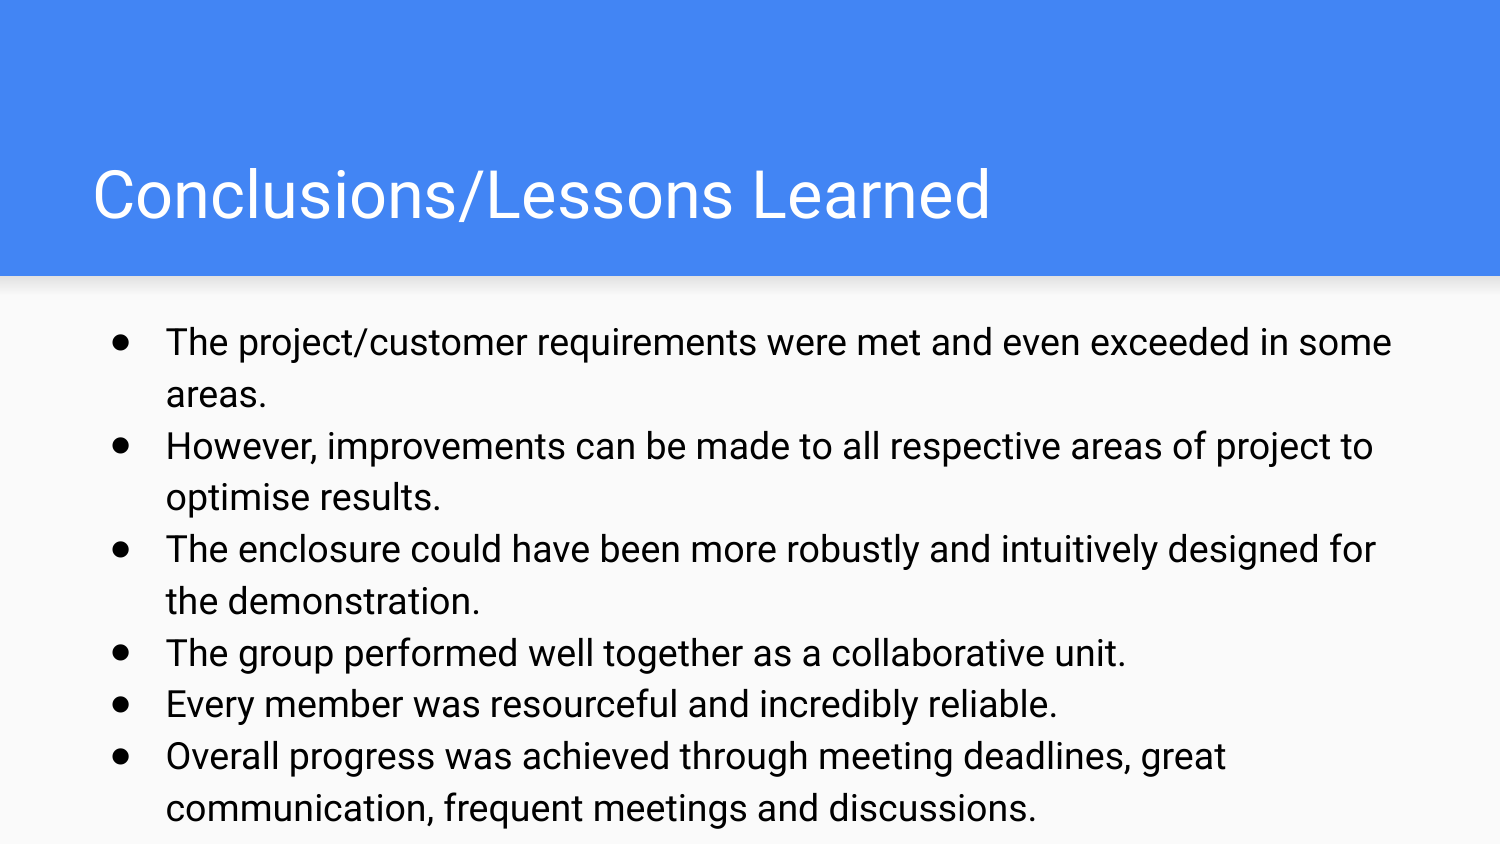

# Conclusions/Lessons Learned
The project/customer requirements were met and even exceeded in some areas.
However, improvements can be made to all respective areas of project to optimise results.
The enclosure could have been more robustly and intuitively designed for the demonstration.
The group performed well together as a collaborative unit.
Every member was resourceful and incredibly reliable.
Overall progress was achieved through meeting deadlines, great communication, frequent meetings and discussions.